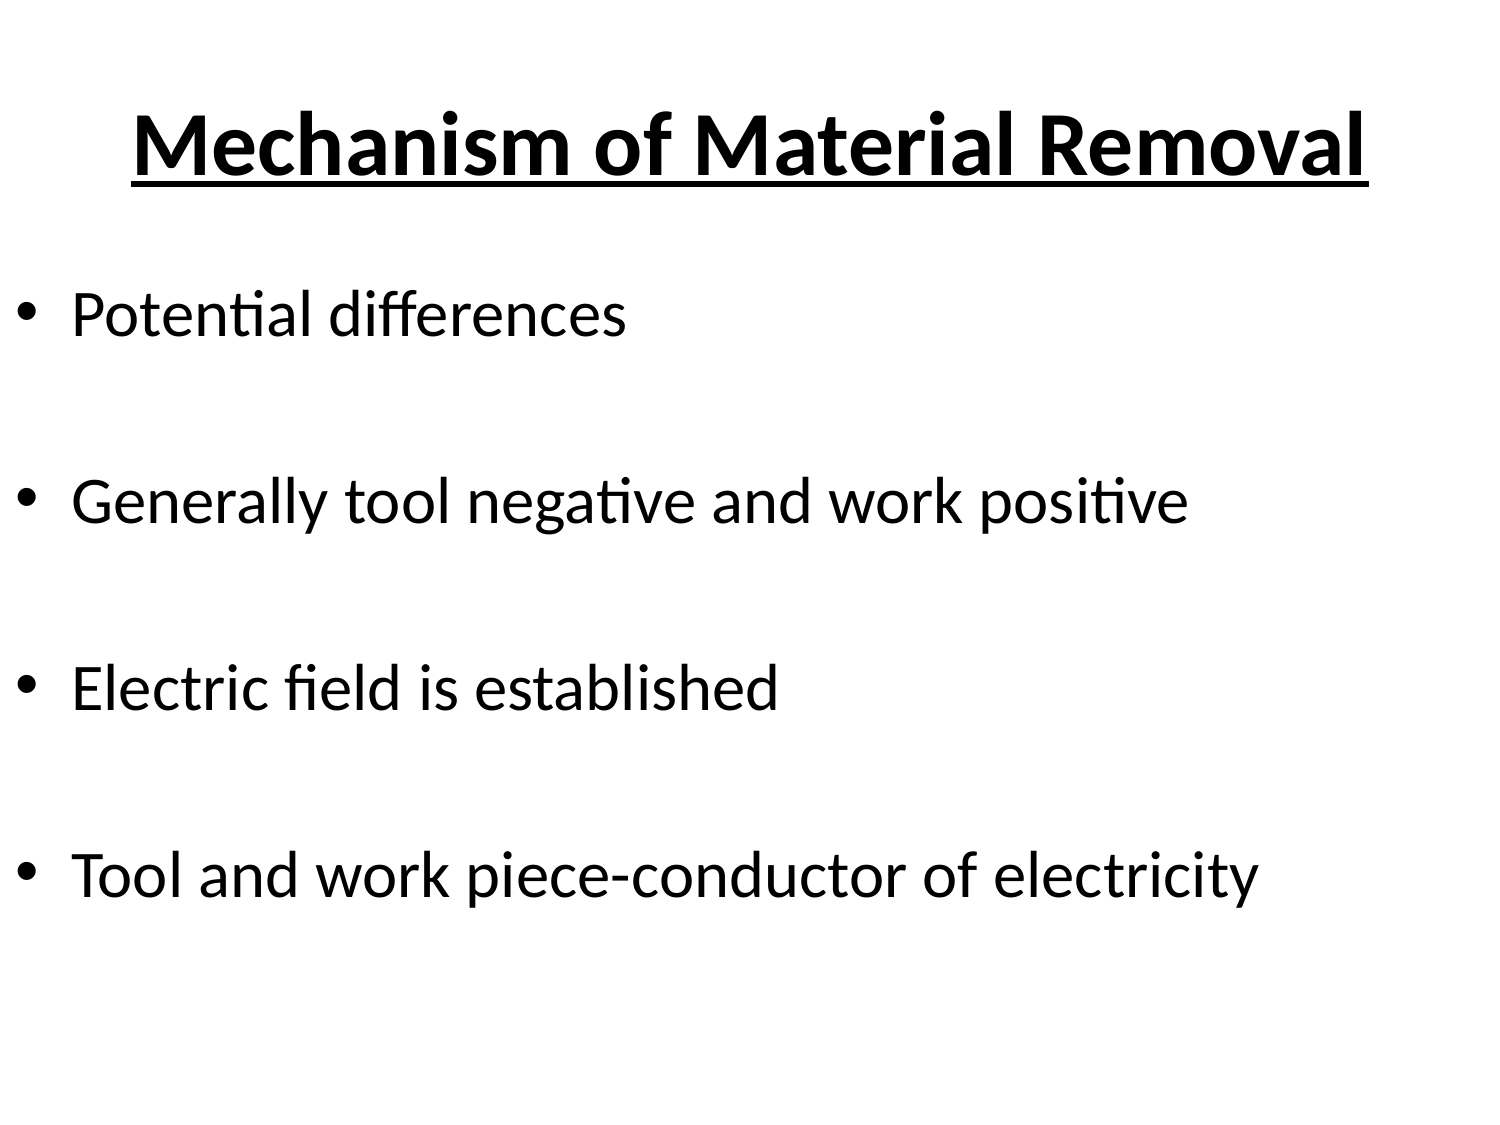

# Mechanism of Material Removal
Potential differences

Generally tool negative and work positive

Electric field is established

Tool and work piece-conductor of electricity